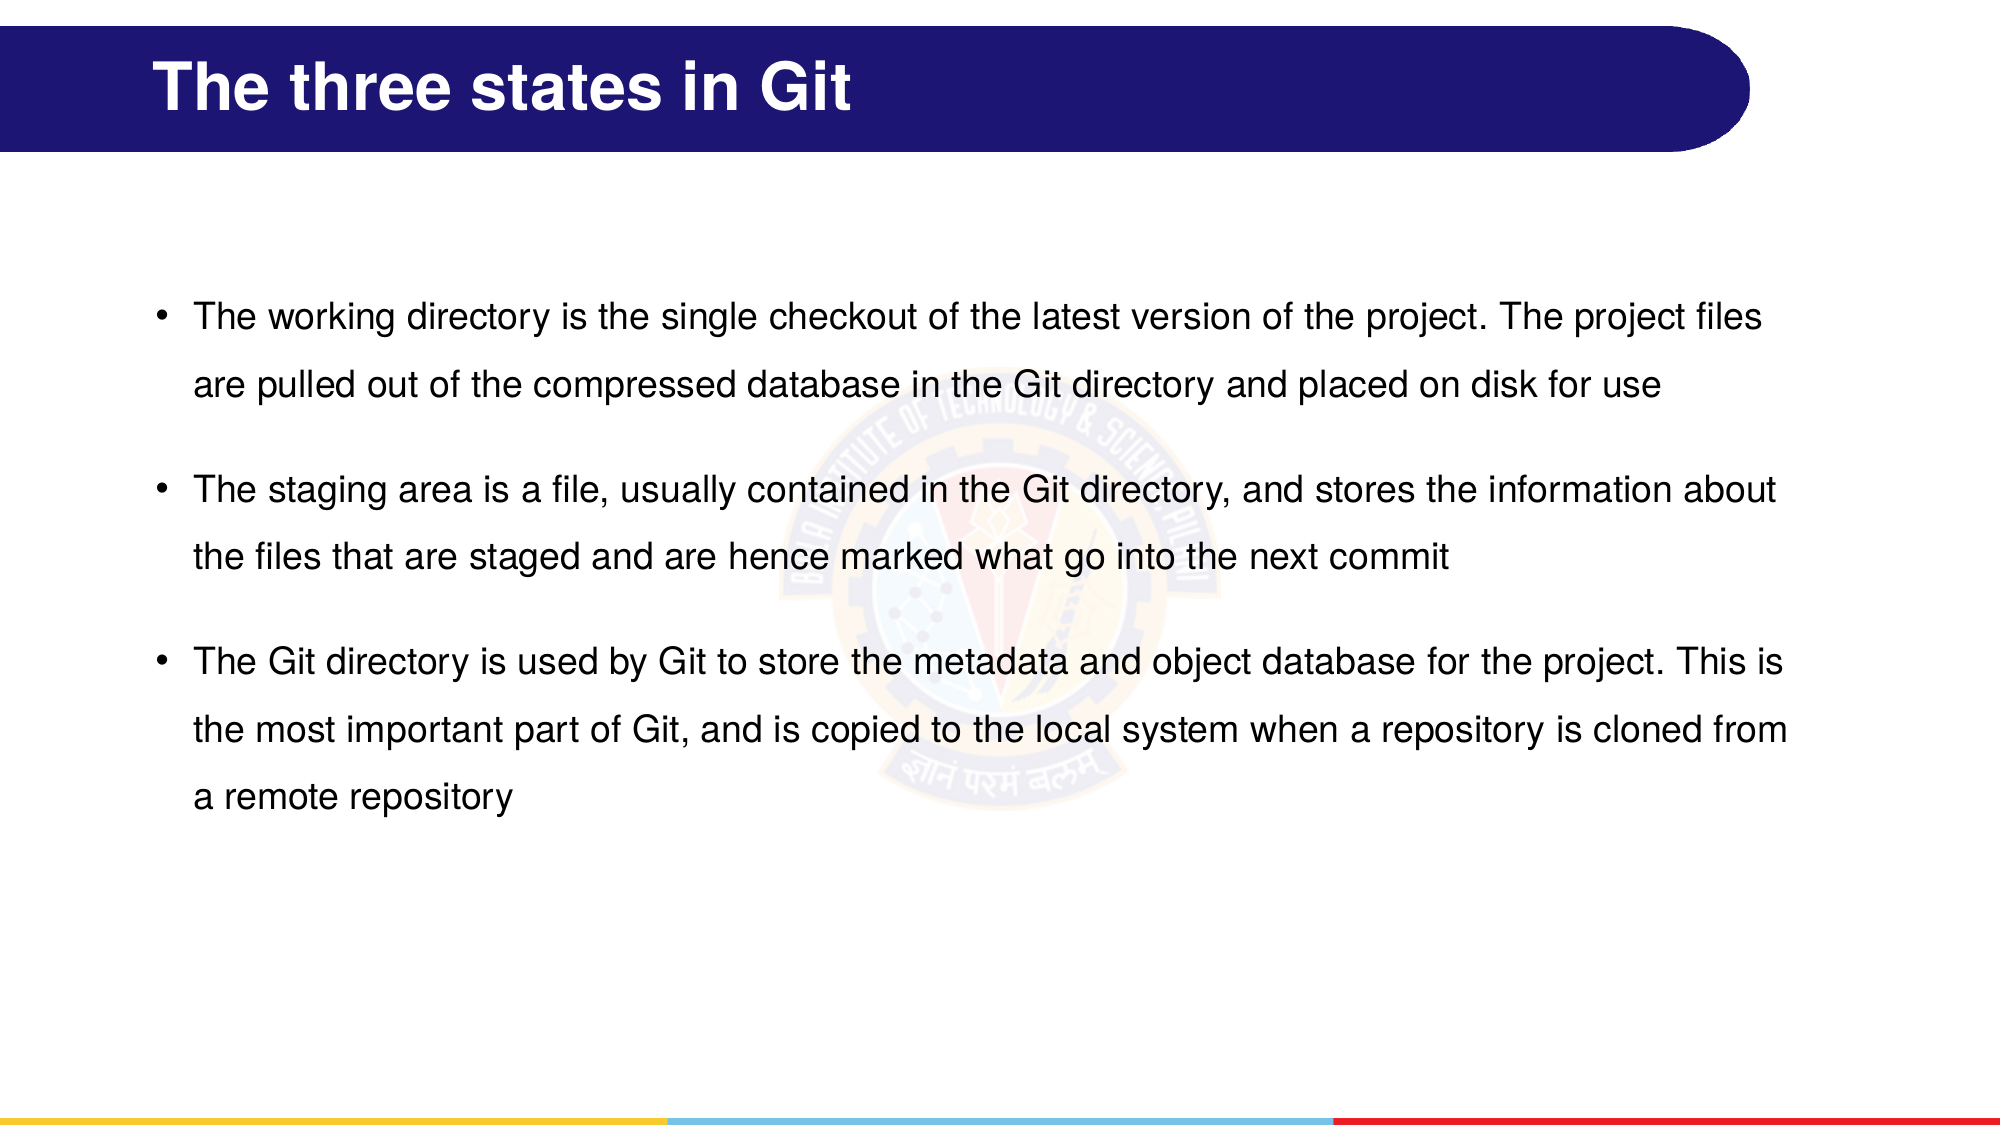

# The three states in Git

The working directory is the single checkout of the latest version of the project. The project files are pulled out of the compressed database in the Git directory and placed on disk for use

The staging area is a file, usually contained in the Git directory, and stores the information about the files that are staged and are hence marked what go into the next commit

The Git directory is used by Git to store the metadata and object database for the project. This is the most important part of Git, and is copied to the local system when a repository is cloned from a remote repository